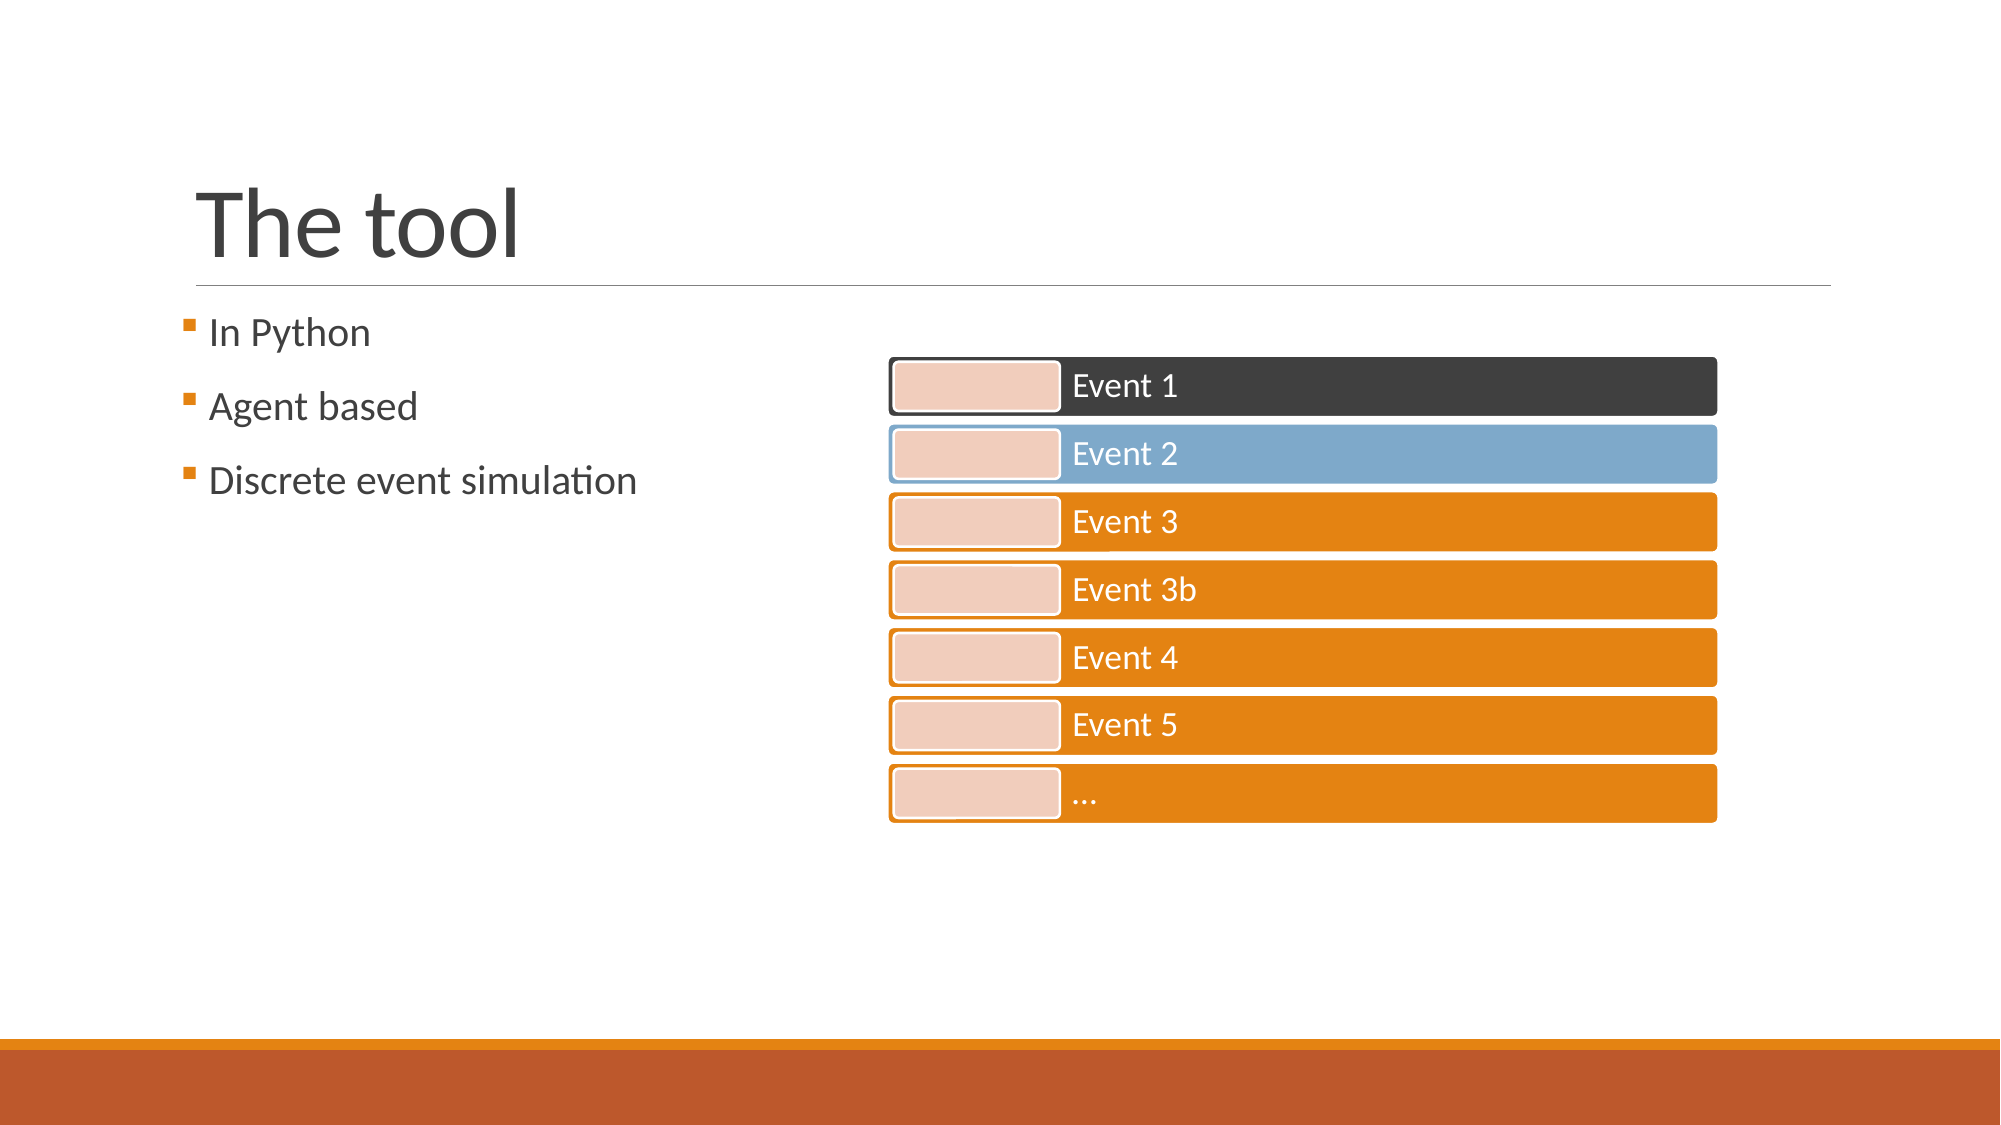

# The tool
 In Python
 Agent based
 Discrete event simulation
Event 1
Event 2
Event 3
Event 3b
Event 4
Event 5
…